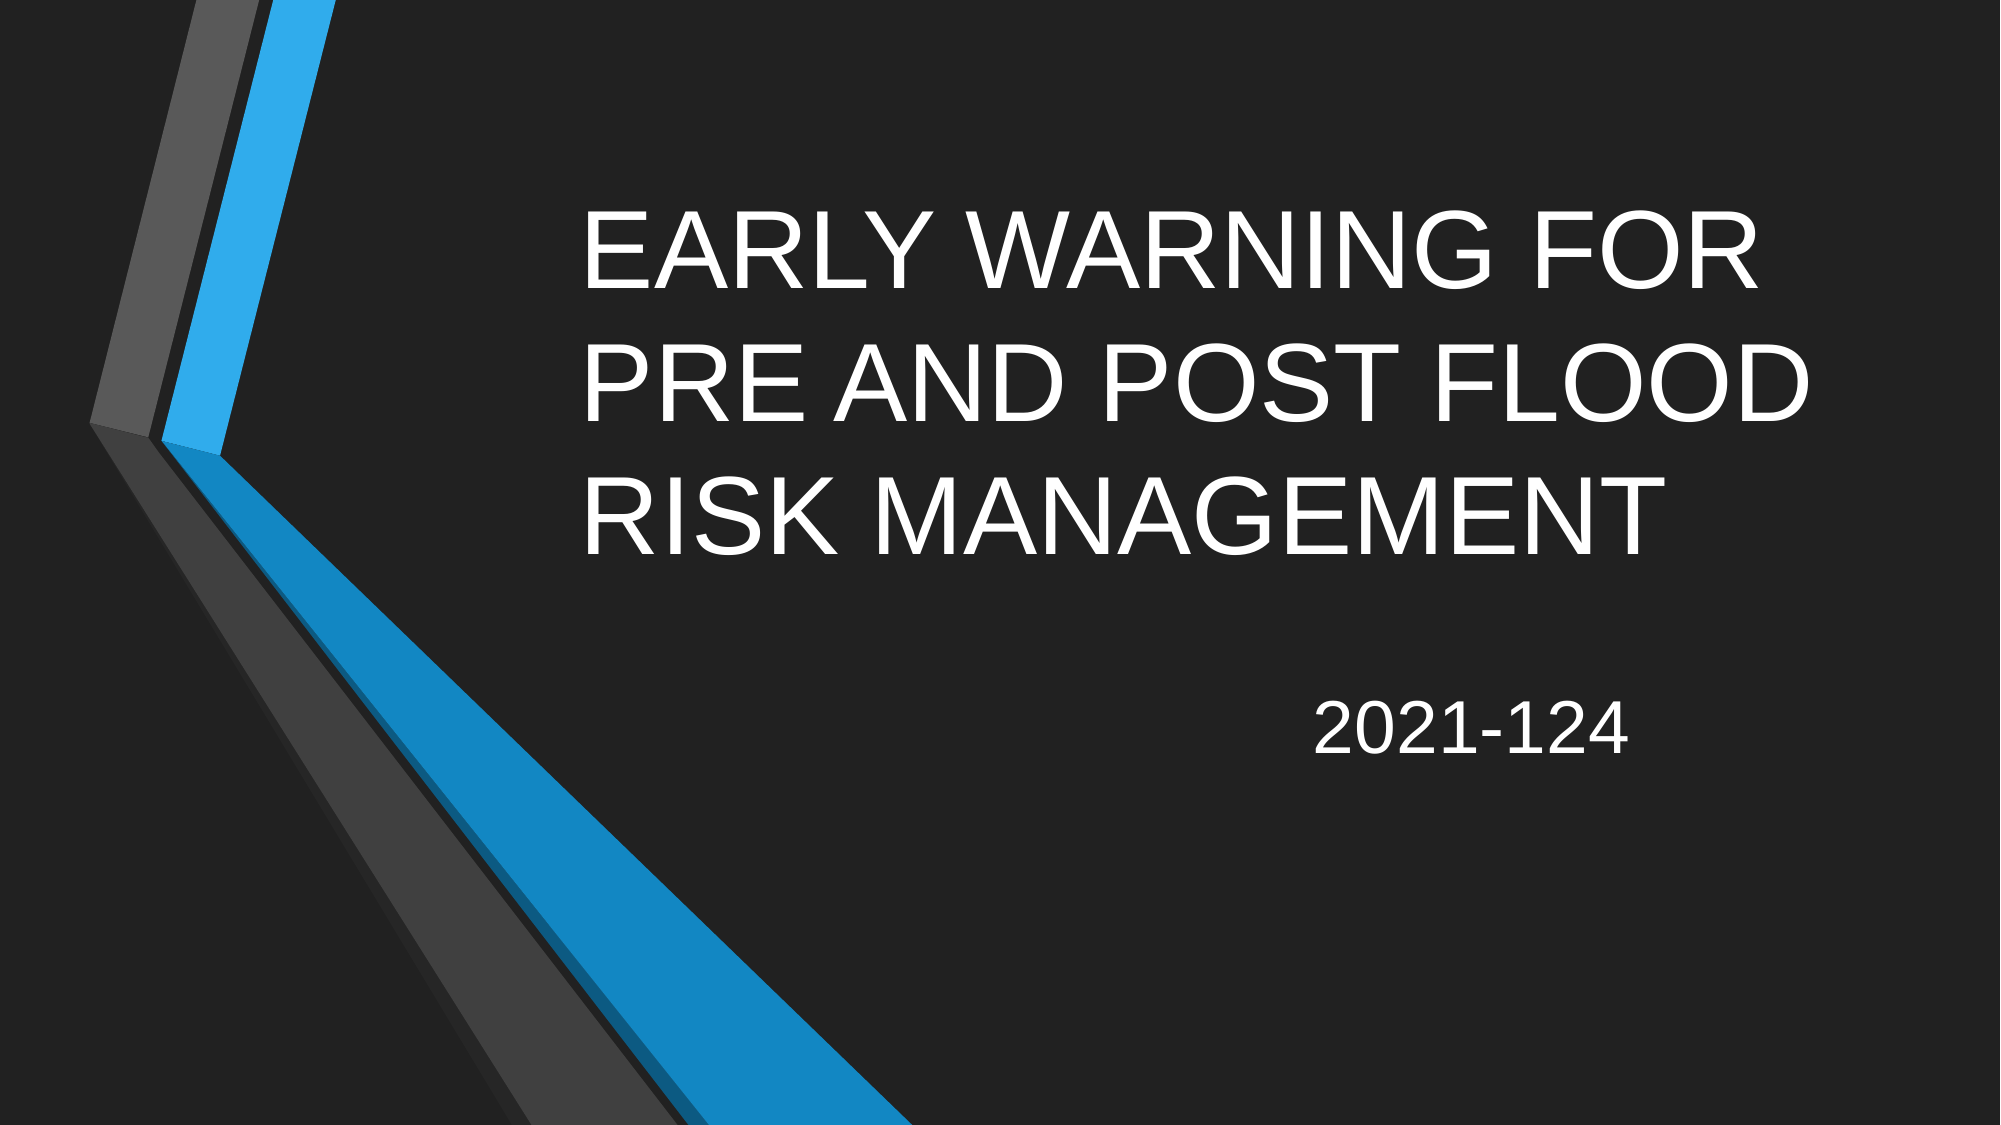

# EARLY WARNING FOR PRE AND POST FLOOD RISK MANAGEMENT
2021-124